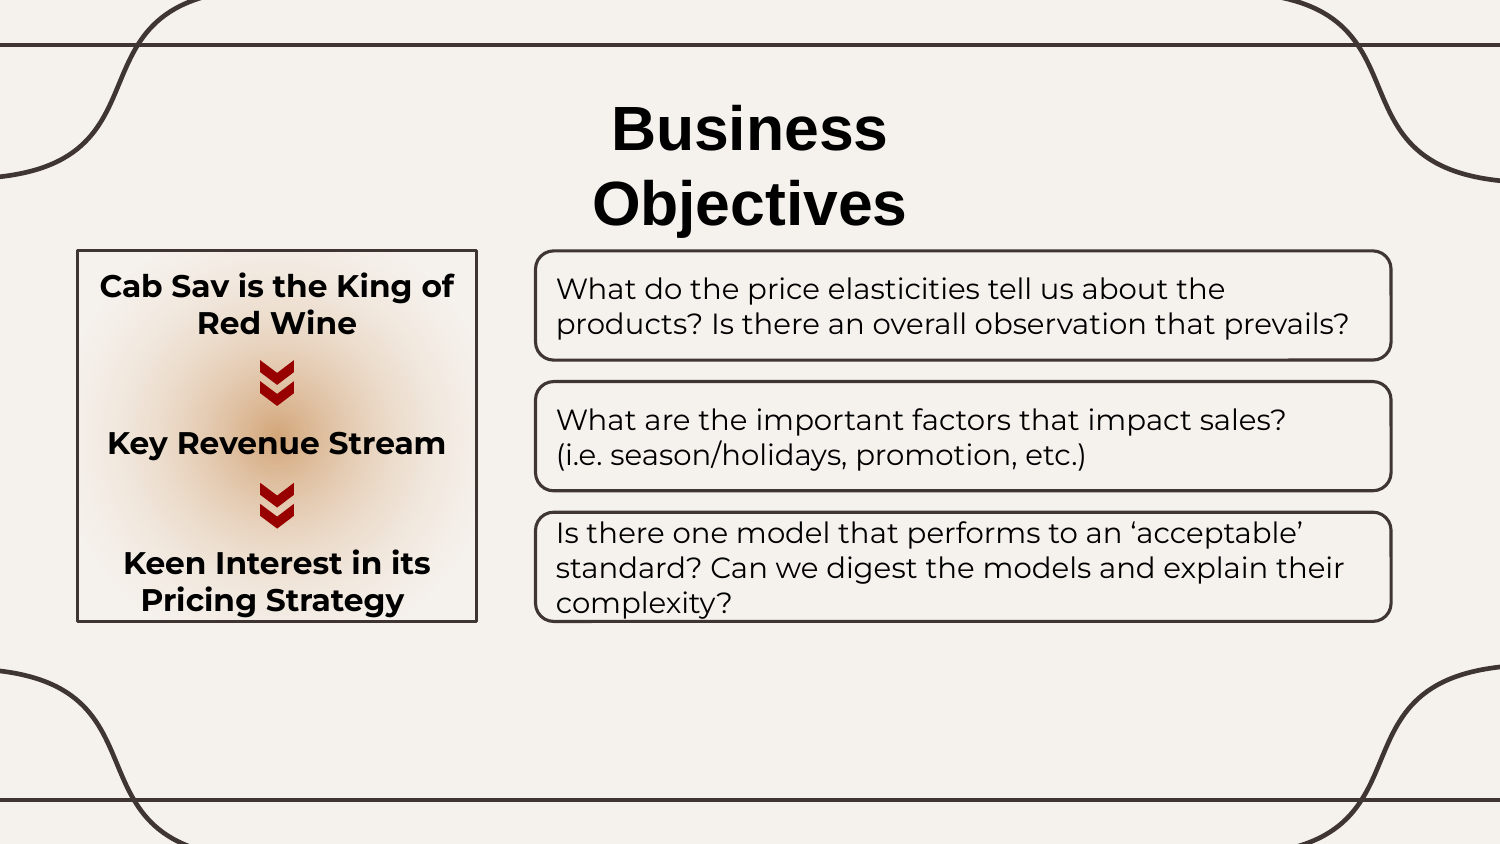

# Business Objectives
Cab Sav is the King of Red Wine

Key Revenue Stream

Keen Interest in its Pricing Strategy
What do the price elasticities tell us about the products? Is there an overall observation that prevails?

What are the important factors that impact sales?     (i.e. season/holidays, promotion, etc.)

Is there one model that performs to an ‘acceptable’ standard? Can we digest the models and explain their complexity?